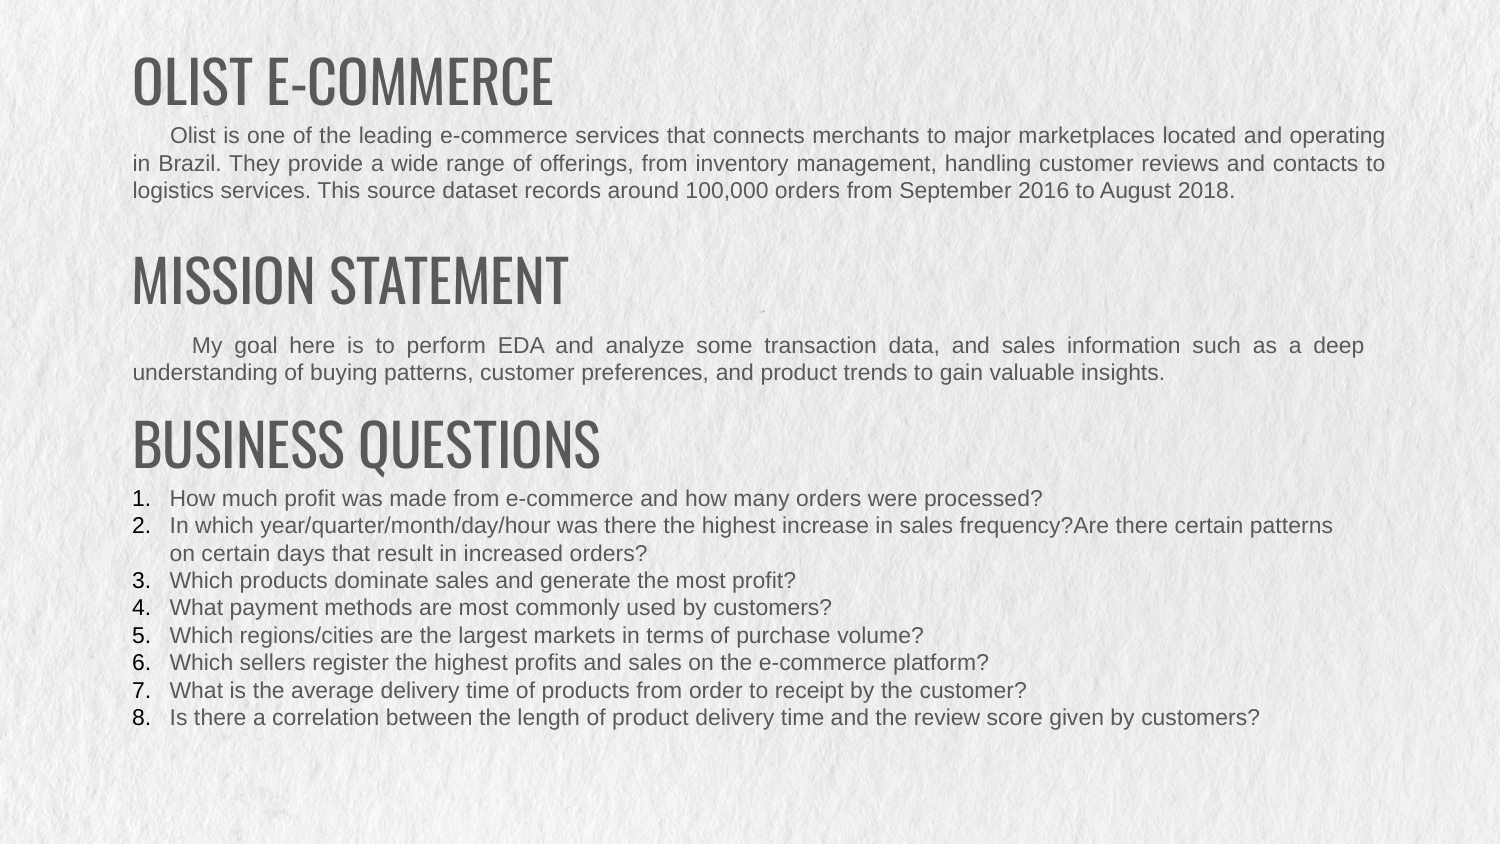

# OLIST E-COMMERCE
     Olist is one of the leading e-commerce services that connects merchants to major marketplaces located and operating in Brazil. They provide a wide range of offerings, from inventory management, handling customer reviews and contacts to logistics services. This source dataset records around 100,000 orders from September 2016 to August 2018.
MISSION STATEMENT
     My goal here is to perform EDA and analyze some transaction data, and sales information such as a deep understanding of buying patterns, customer preferences, and product trends to gain valuable insights.
BUSINESS QUESTIONS
How much profit was made from e-commerce and how many orders were processed?
In which year/quarter/month/day/hour was there the highest increase in sales frequency?Are there certain patterns on certain days that result in increased orders?
Which products dominate sales and generate the most profit?
What payment methods are most commonly used by customers?
Which regions/cities are the largest markets in terms of purchase volume?
Which sellers register the highest profits and sales on the e-commerce platform?
What is the average delivery time of products from order to receipt by the customer?
Is there a correlation between the length of product delivery time and the review score given by customers?